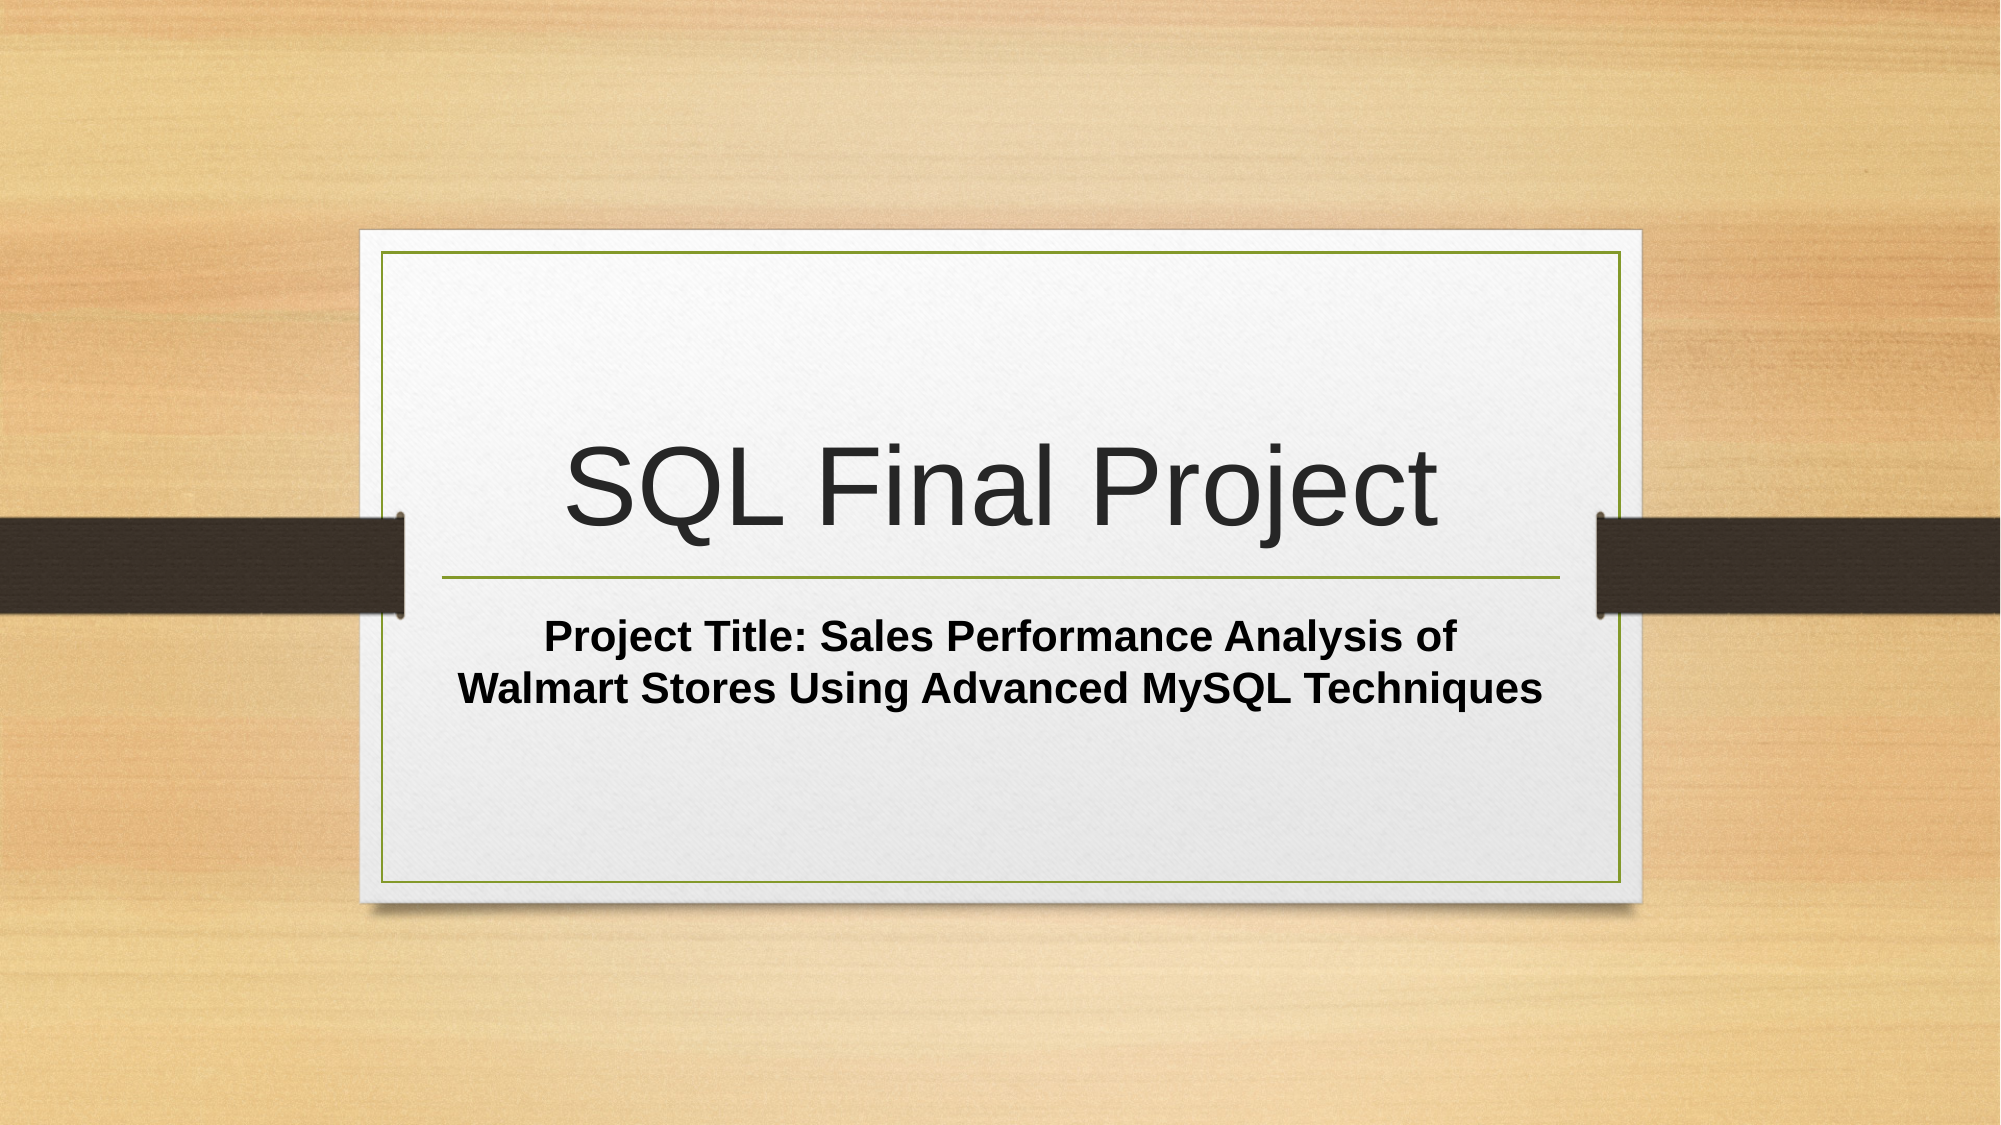

# SQL Final Project
Project Title: Sales Performance Analysis of Walmart Stores Using Advanced MySQL Techniques